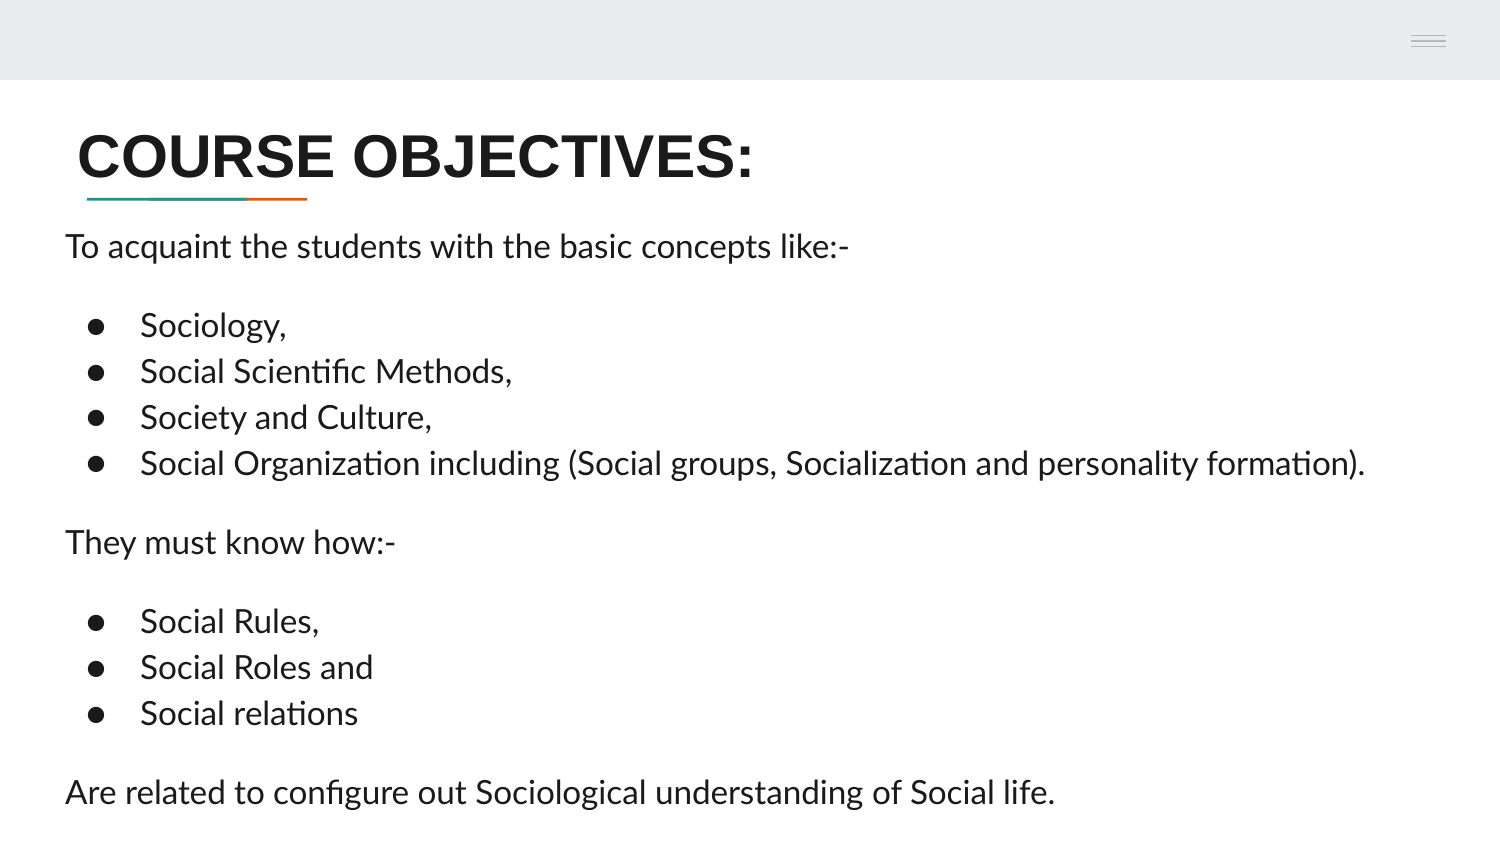

# COURSE OBJECTIVES:
To acquaint the students with the basic concepts like:-
Sociology,
Social Scientific Methods,
Society and Culture,
Social Organization including (Social groups, Socialization and personality formation).
They must know how:-
Social Rules,
Social Roles and
Social relations
Are related to configure out Sociological understanding of Social life.